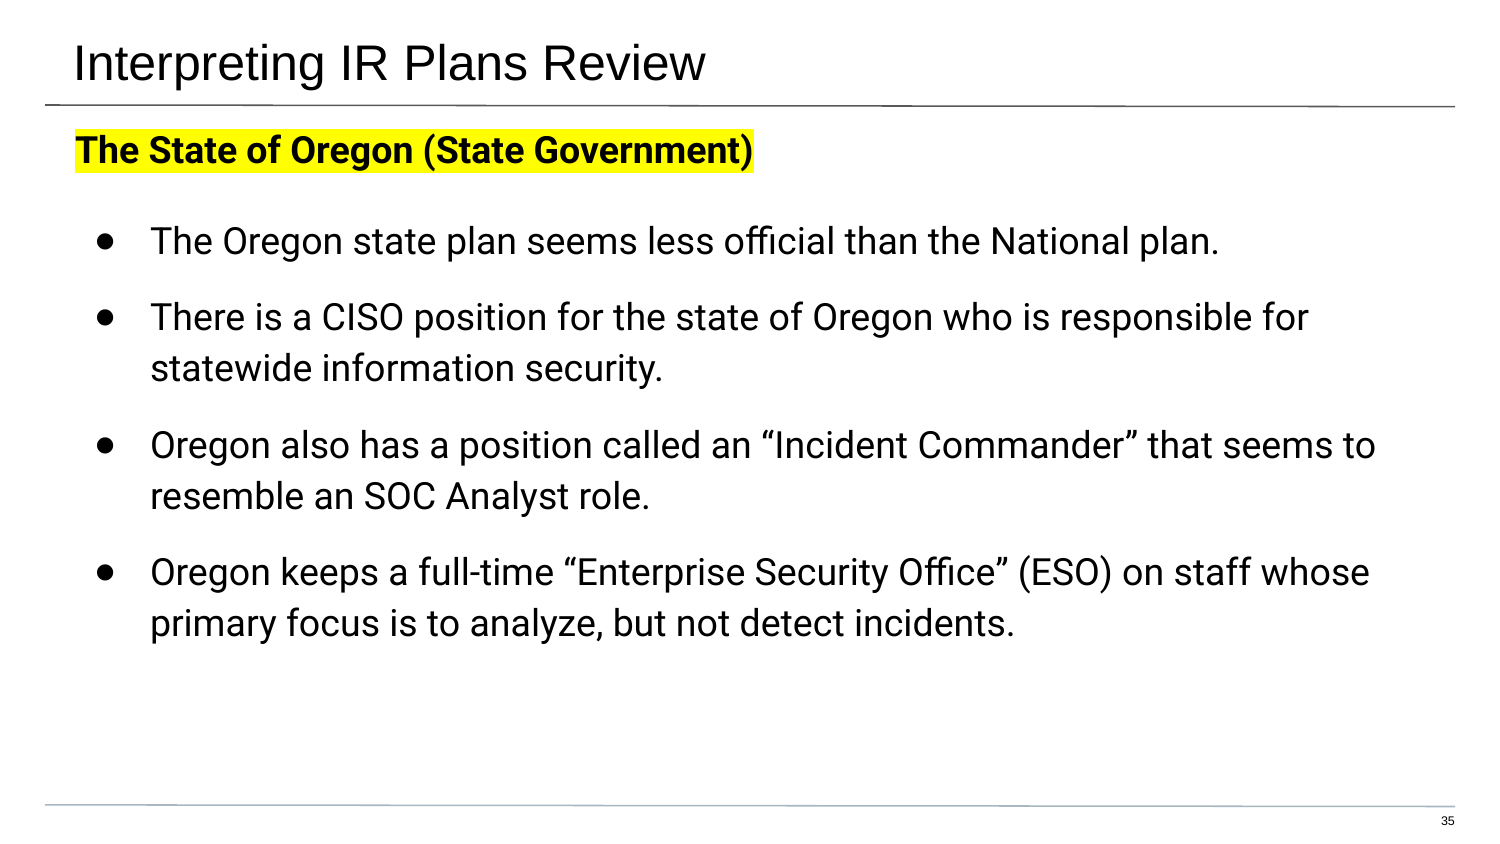

# Interpreting IR Plans Review
The State of Oregon (State Government)
The Oregon state plan seems less official than the National plan.
There is a CISO position for the state of Oregon who is responsible for statewide information security.
Oregon also has a position called an “Incident Commander” that seems to resemble an SOC Analyst role.
Oregon keeps a full-time “Enterprise Security Office” (ESO) on staff whose primary focus is to analyze, but not detect incidents.

35